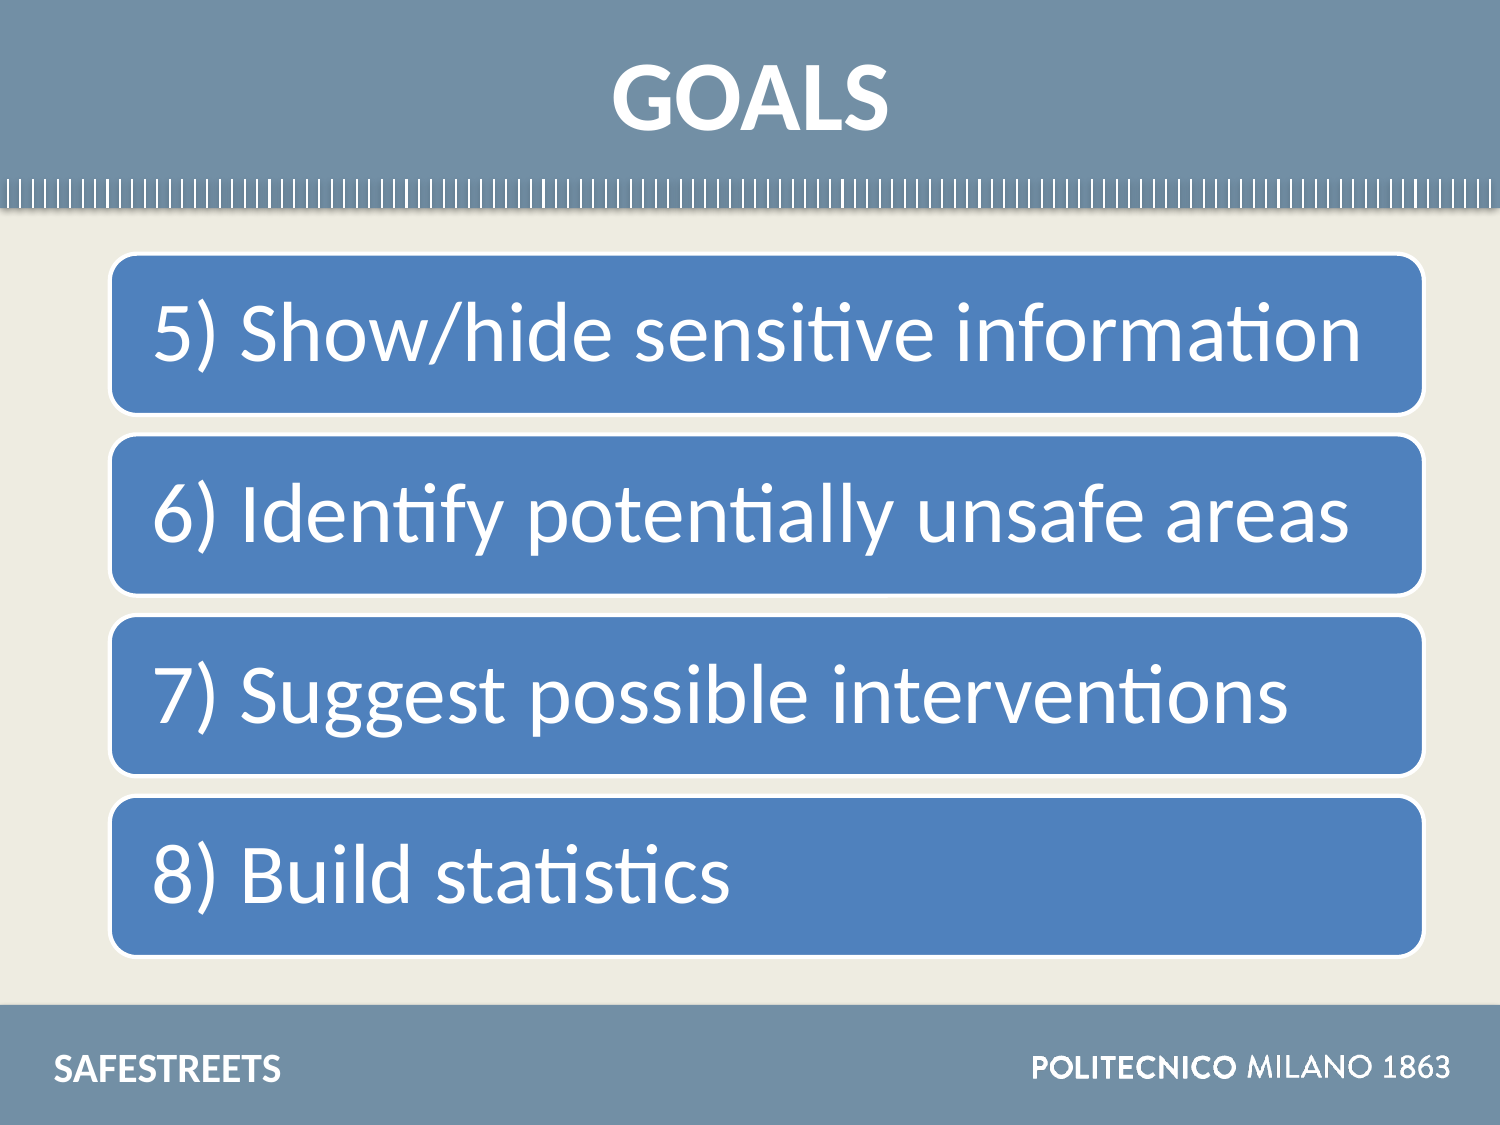

# GOALS
5) Show/hide sensitive information
6) Identify potentially unsafe areas
7) Suggest possible interventions
8) Build statistics